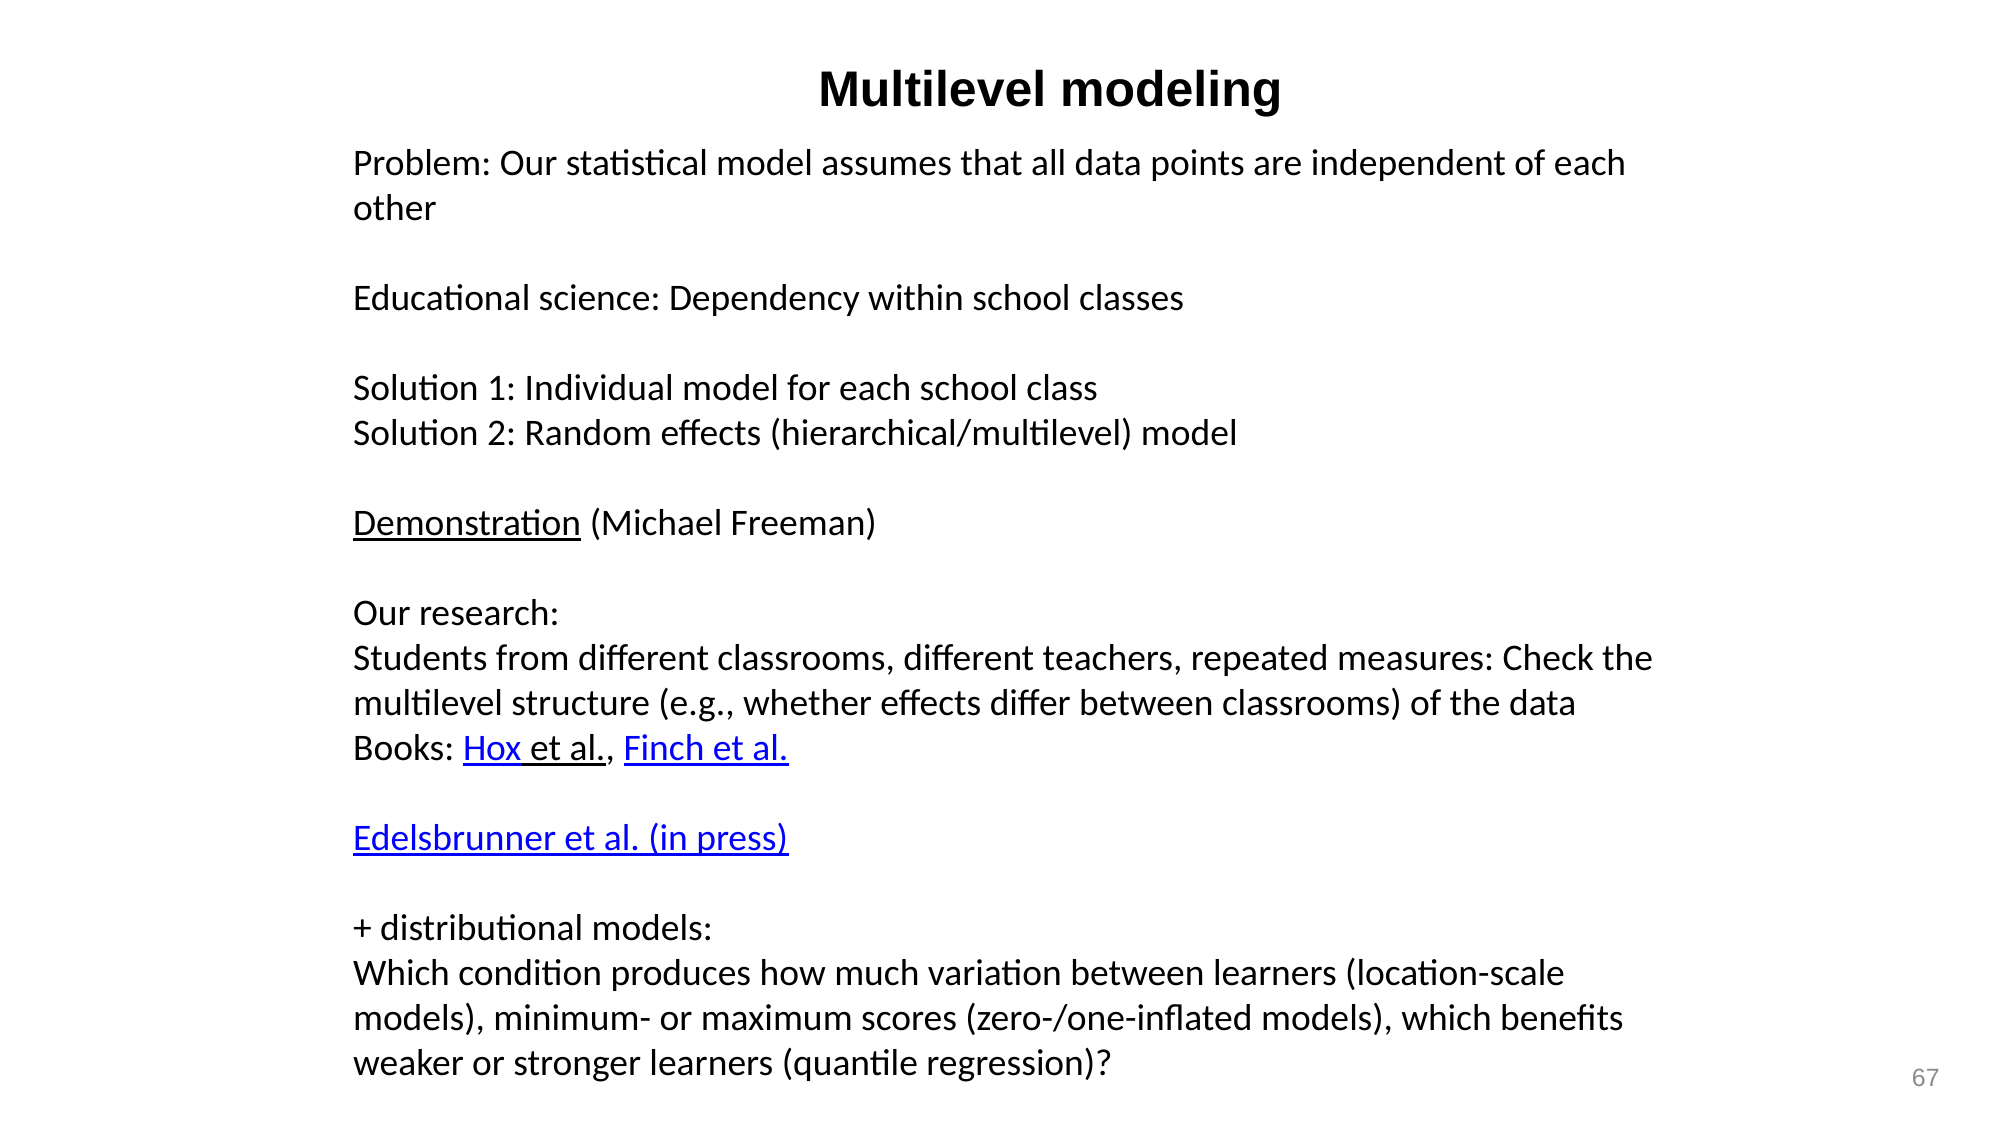

Multilevel modeling
Problem: Our statistical model assumes that all data points are independent of each other

Educational science: Dependency within school classes

Solution 1: Individual model for each school class
Solution 2: Random effects (hierarchical/multilevel) model

Demonstration (Michael Freeman)

Our research:
Students from different classrooms, different teachers, repeated measures: Check the multilevel structure (e.g., whether effects differ between classrooms) of the data
Books: Hox et al., Finch et al.

Edelsbrunner et al. (in press)

+ distributional models:
Which condition produces how much variation between learners (location-scale models), minimum- or maximum scores (zero-/one-inflated models), which benefits weaker or stronger learners (quantile regression)?

67